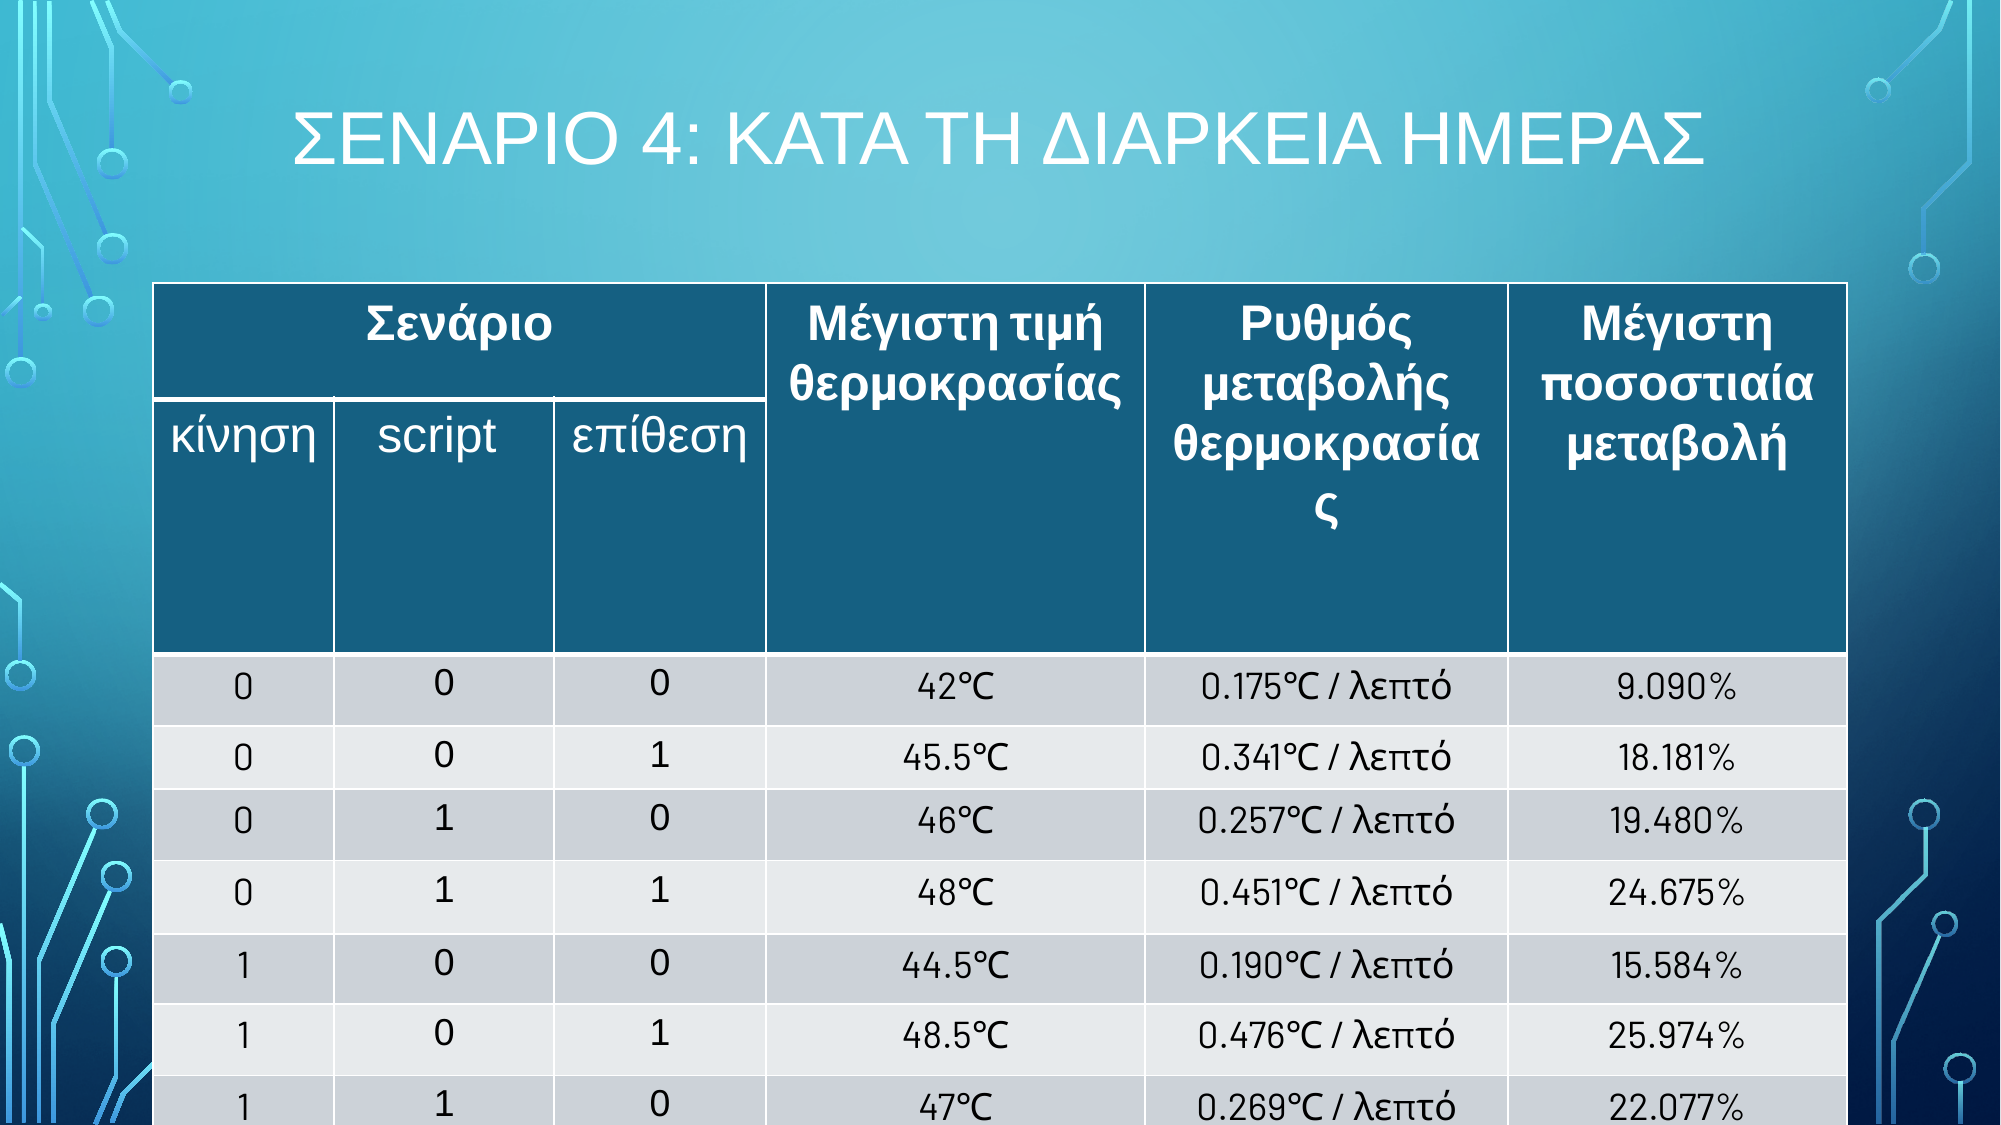

# ΣΕΝΑΡΙΟ 4: ΚΑΤΑ ΤΗ ΔΙΑΡΚΕΙΑ ΗΜΕΡΑς
| Σενάριο |  |  | Μέγιστη τιμή θερμοκρασίας | Ρυθμός μεταβολής θερμοκρασίας | Μέγιστη ποσοστιαία μεταβολή |
| --- | --- | --- | --- | --- | --- |
| κίνηση | script | επίθεση |  |  |  |
| 0 | 0 | 0 | 42℃ | 0.175℃ / λεπτό | 9.090% |
| 0 | 0 | 1 | 45.5℃ | 0.341℃ / λεπτό | 18.181% |
| 0 | 1 | 0 | 46℃ | 0.257℃ / λεπτό | 19.480% |
| 0 | 1 | 1 | 48℃ | 0.451℃ / λεπτό | 24.675% |
| 1 | 0 | 0 | 44.5℃ | 0.190℃ / λεπτό | 15.584% |
| 1 | 0 | 1 | 48.5℃ | 0.476℃ / λεπτό | 25.974% |
| 1 | 1 | 0 | 47℃ | 0.269℃ / λεπτό | 22.077% |
| 1 | 1 | 1 | 49℃ | 0.520℃ / λεπτό | 27.272% |